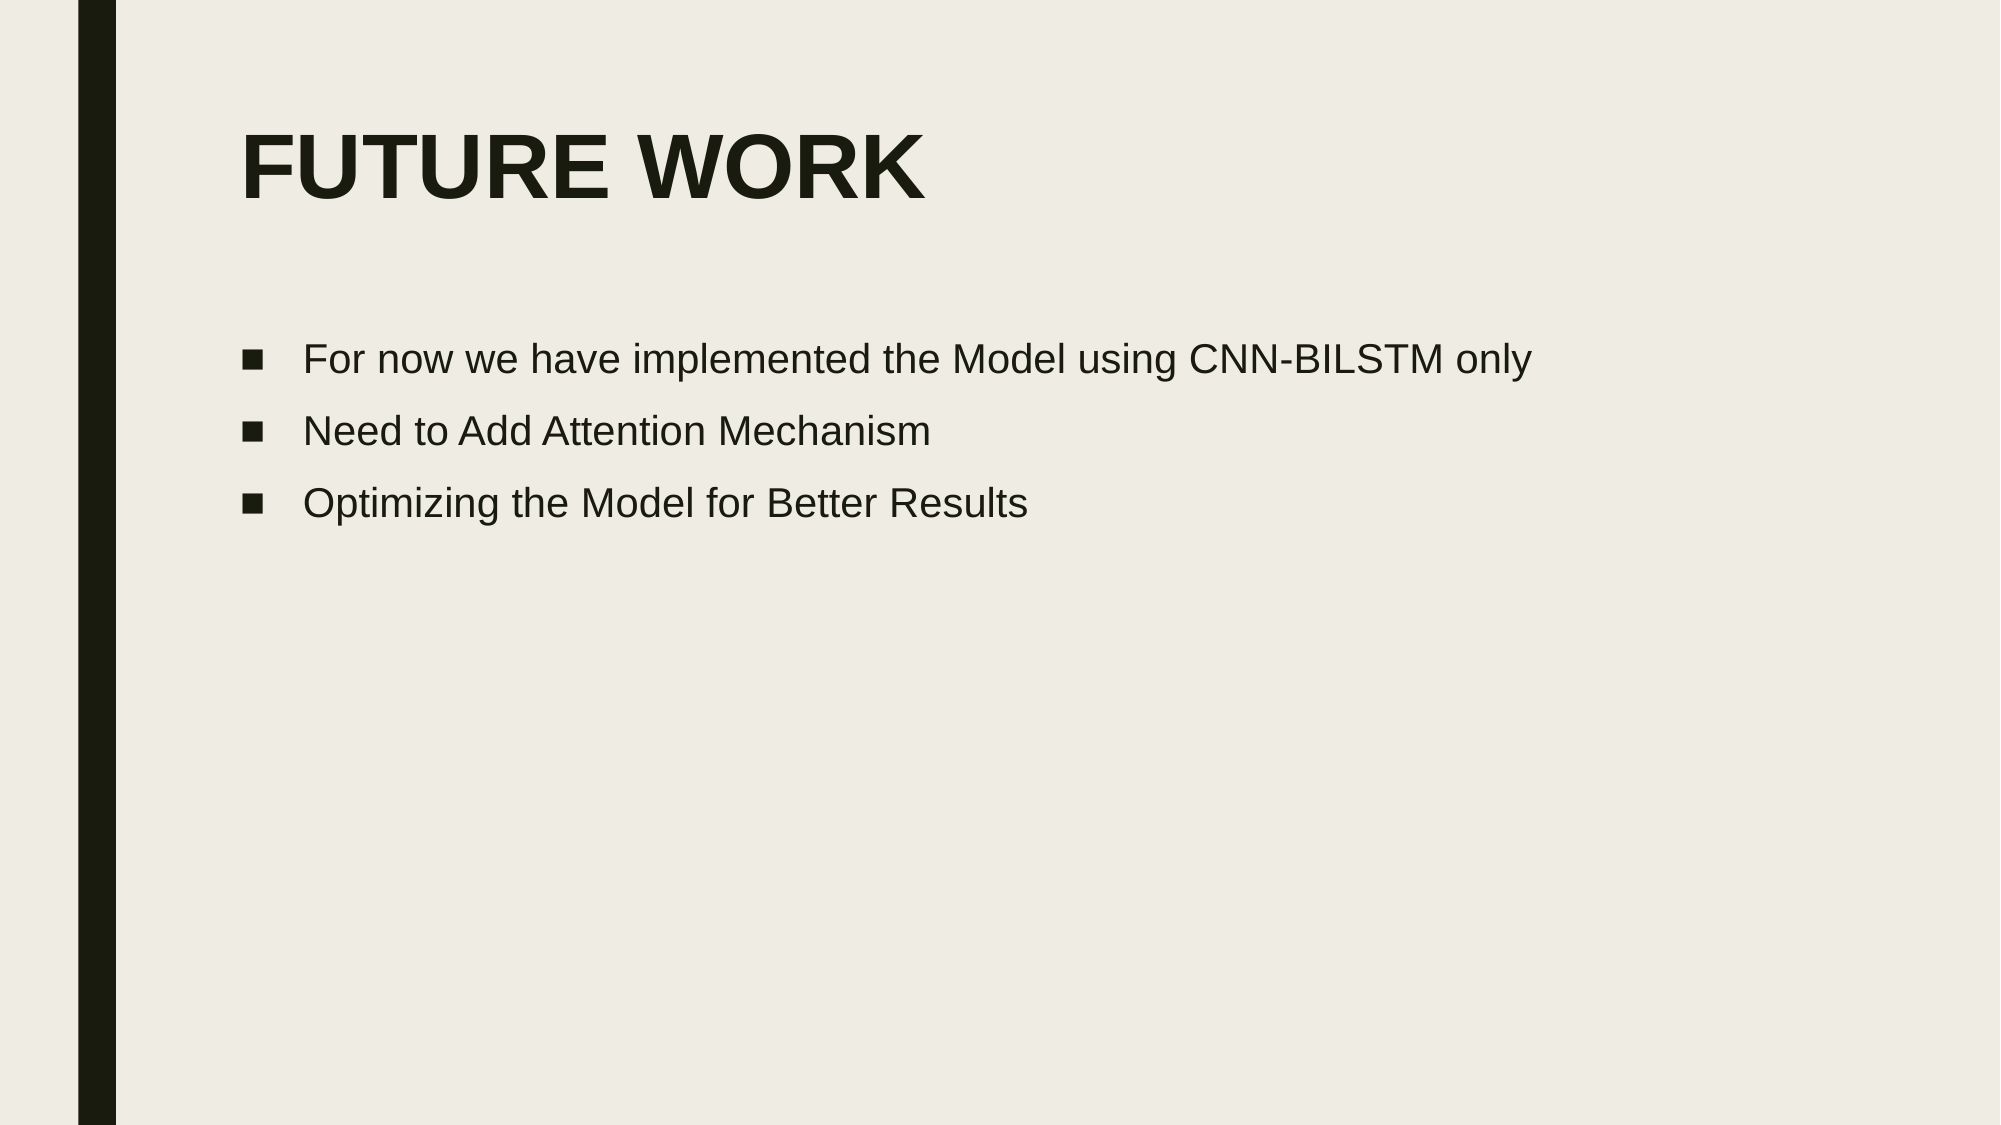

# FUTURE WORK

For now we have implemented the Model using CNN-BILSTM only
Need to Add Attention Mechanism
Optimizing the Model for Better Results